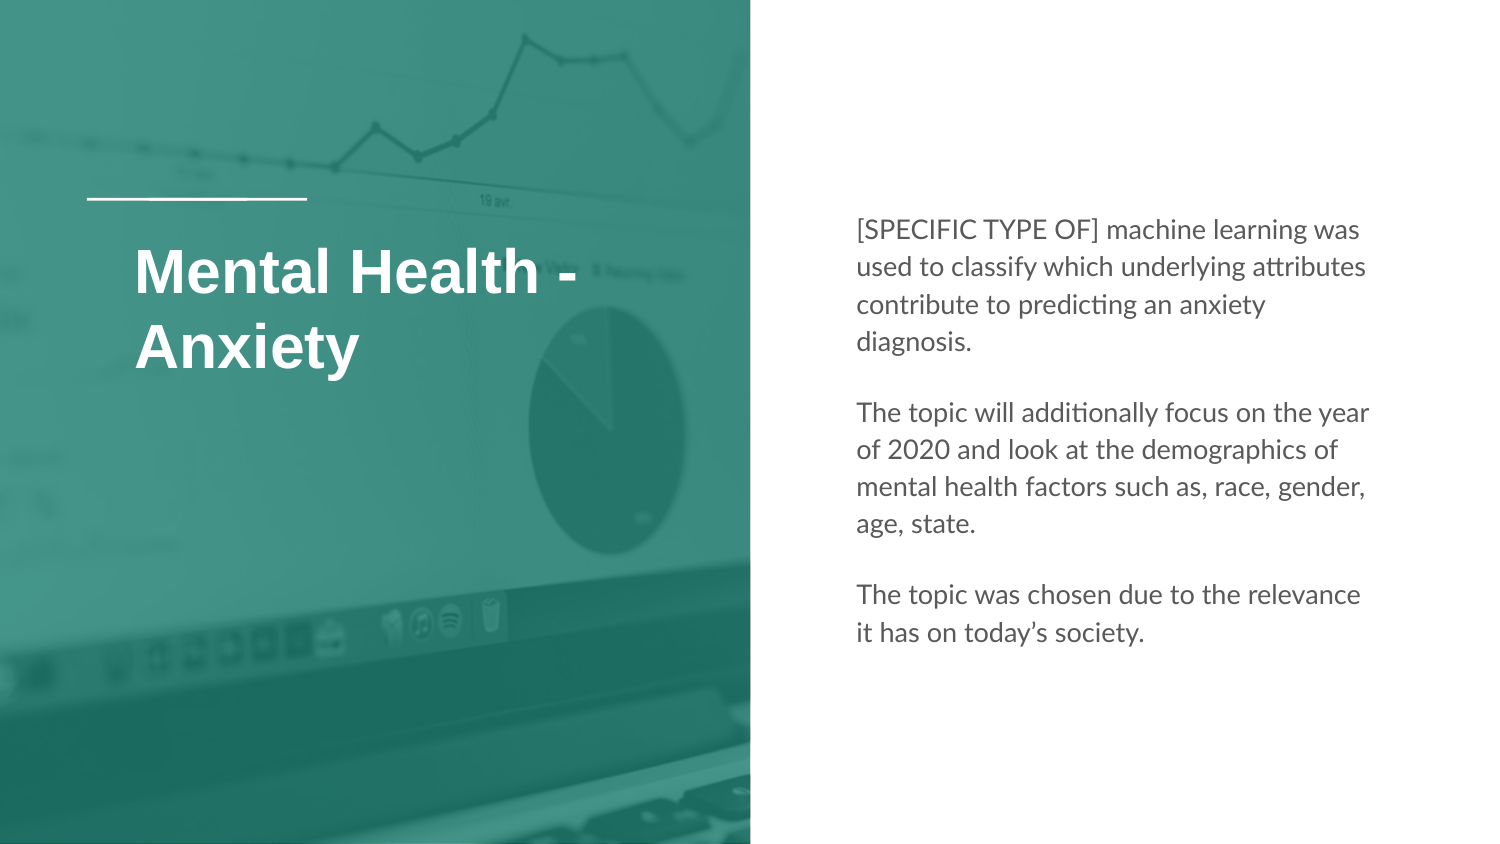

[SPECIFIC TYPE OF] machine learning was used to classify which underlying attributes contribute to predicting an anxiety diagnosis.
The topic will additionally focus on the year of 2020 and look at the demographics of mental health factors such as, race, gender, age, state.
The topic was chosen due to the relevance it has on today’s society.
# Mental Health - Anxiety